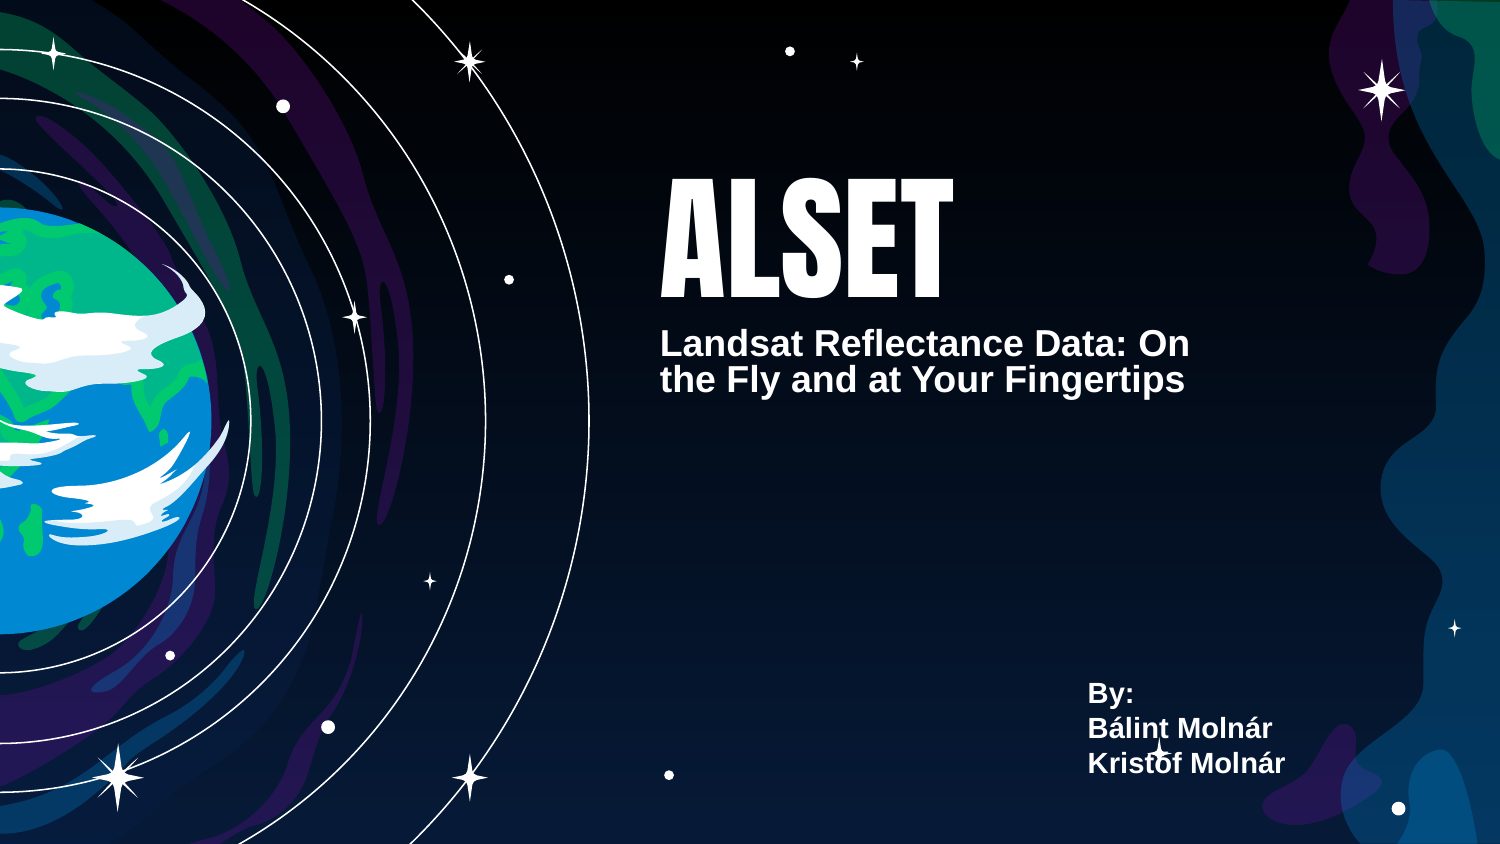

# ALSET

Landsat Reflectance Data: On the Fly and at Your Fingertips

By:
Bálint Molnár
Kristóf Molnár